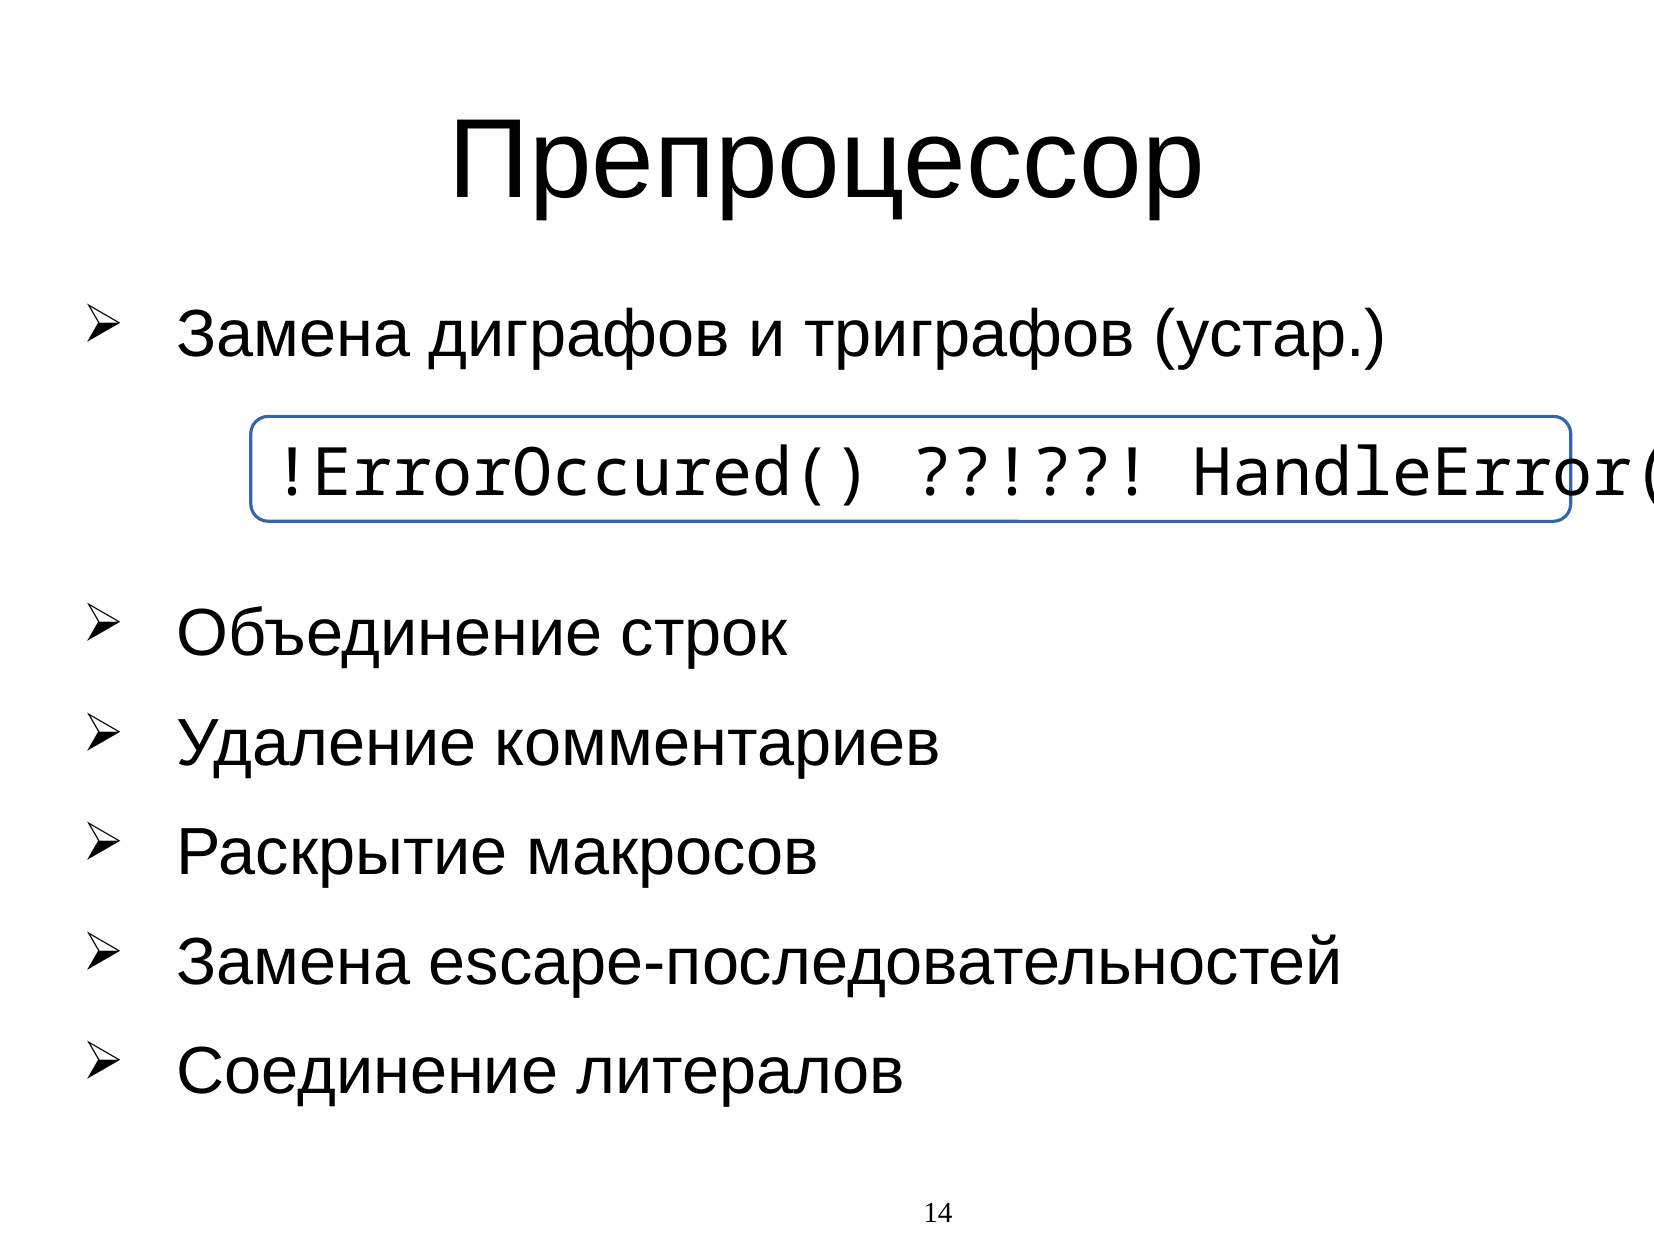

Препроцессор
Замена диграфов и триграфов (устар.)

Объединение строк
Удаление комментариев
Раскрытие макросов
Замена escape-последовательностей
Соединение литералов
!ErrorOccured() ??!??! HandleError();
14